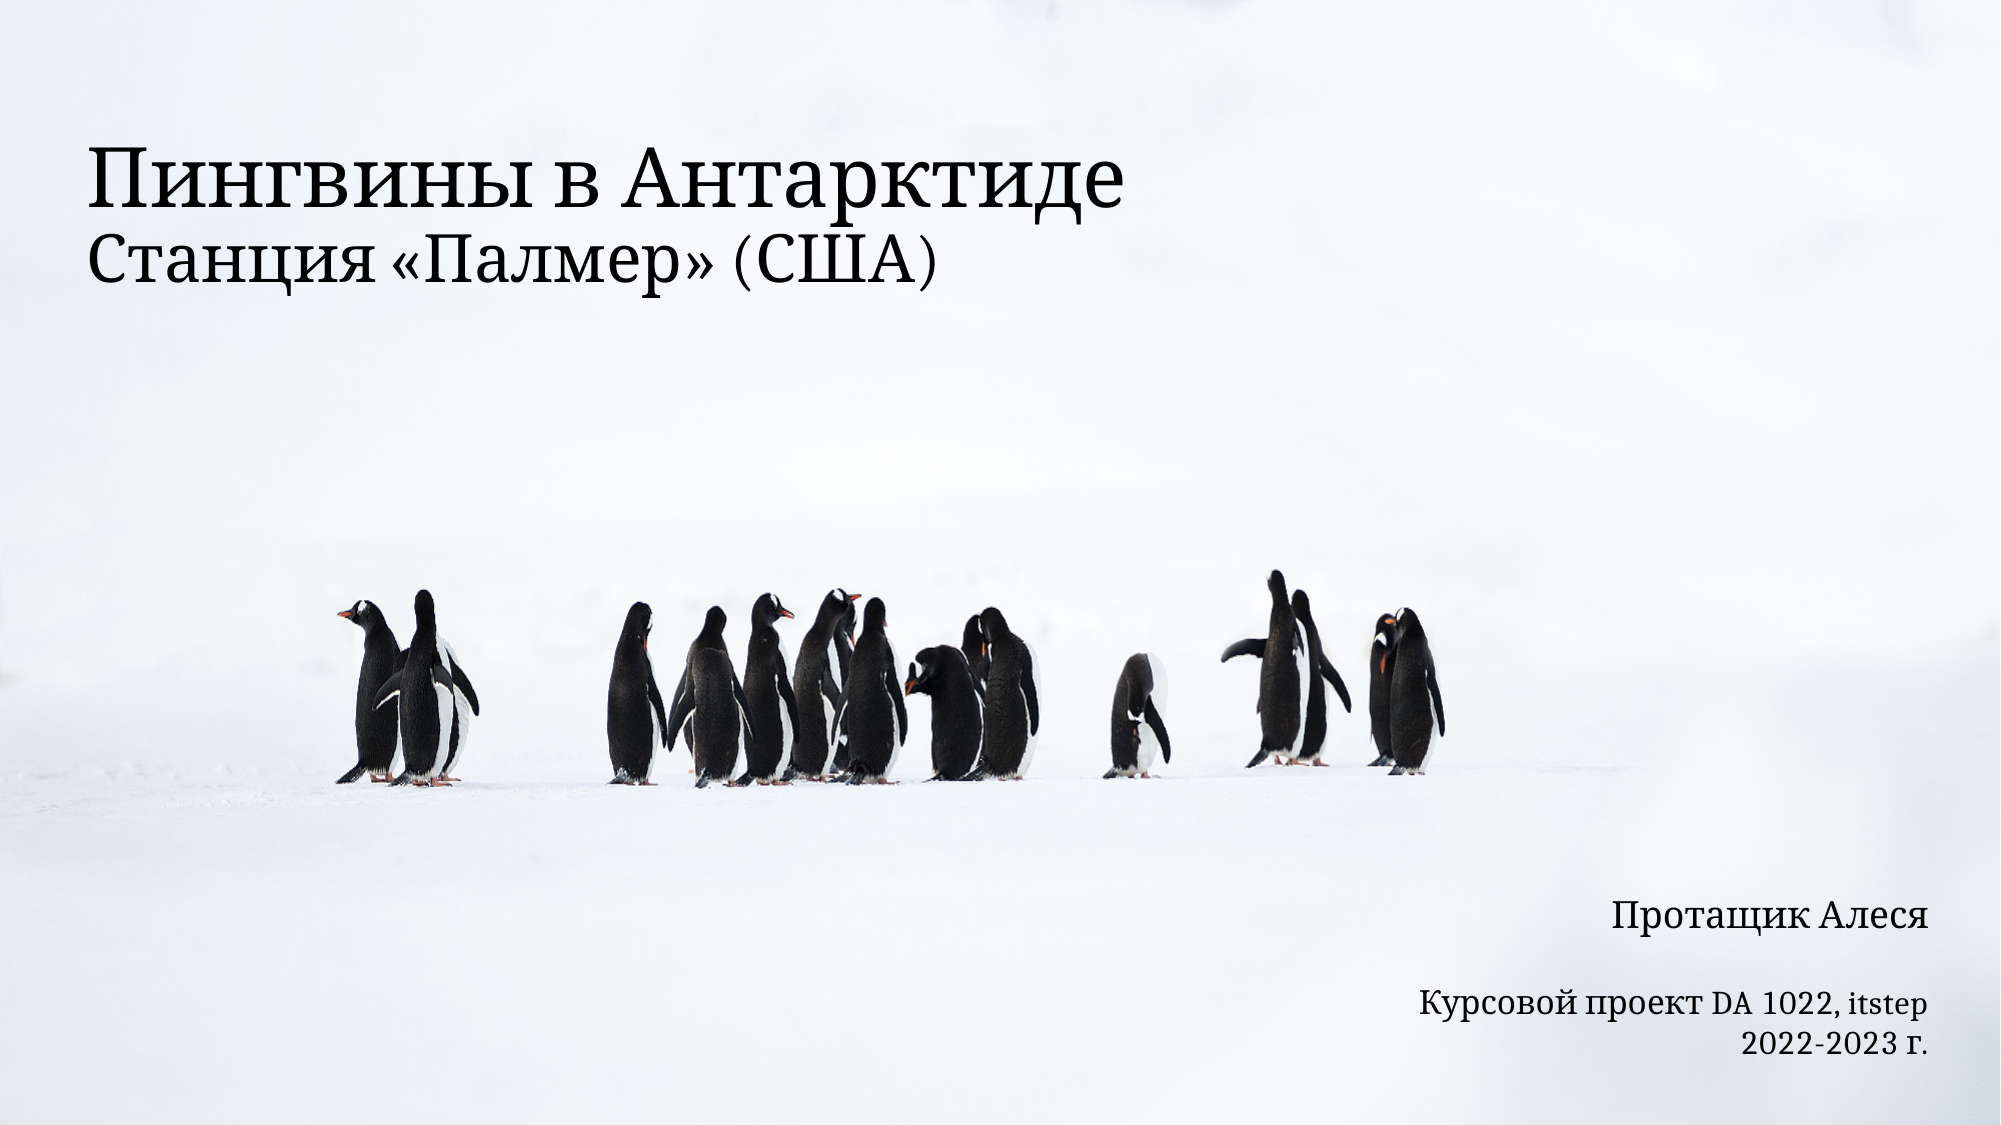

# Пингвины в Антарктиде Станция «Палмер» (США)
Протащик Алеся

Курсовой проект DA 1022, itstep
2022-2023 г.